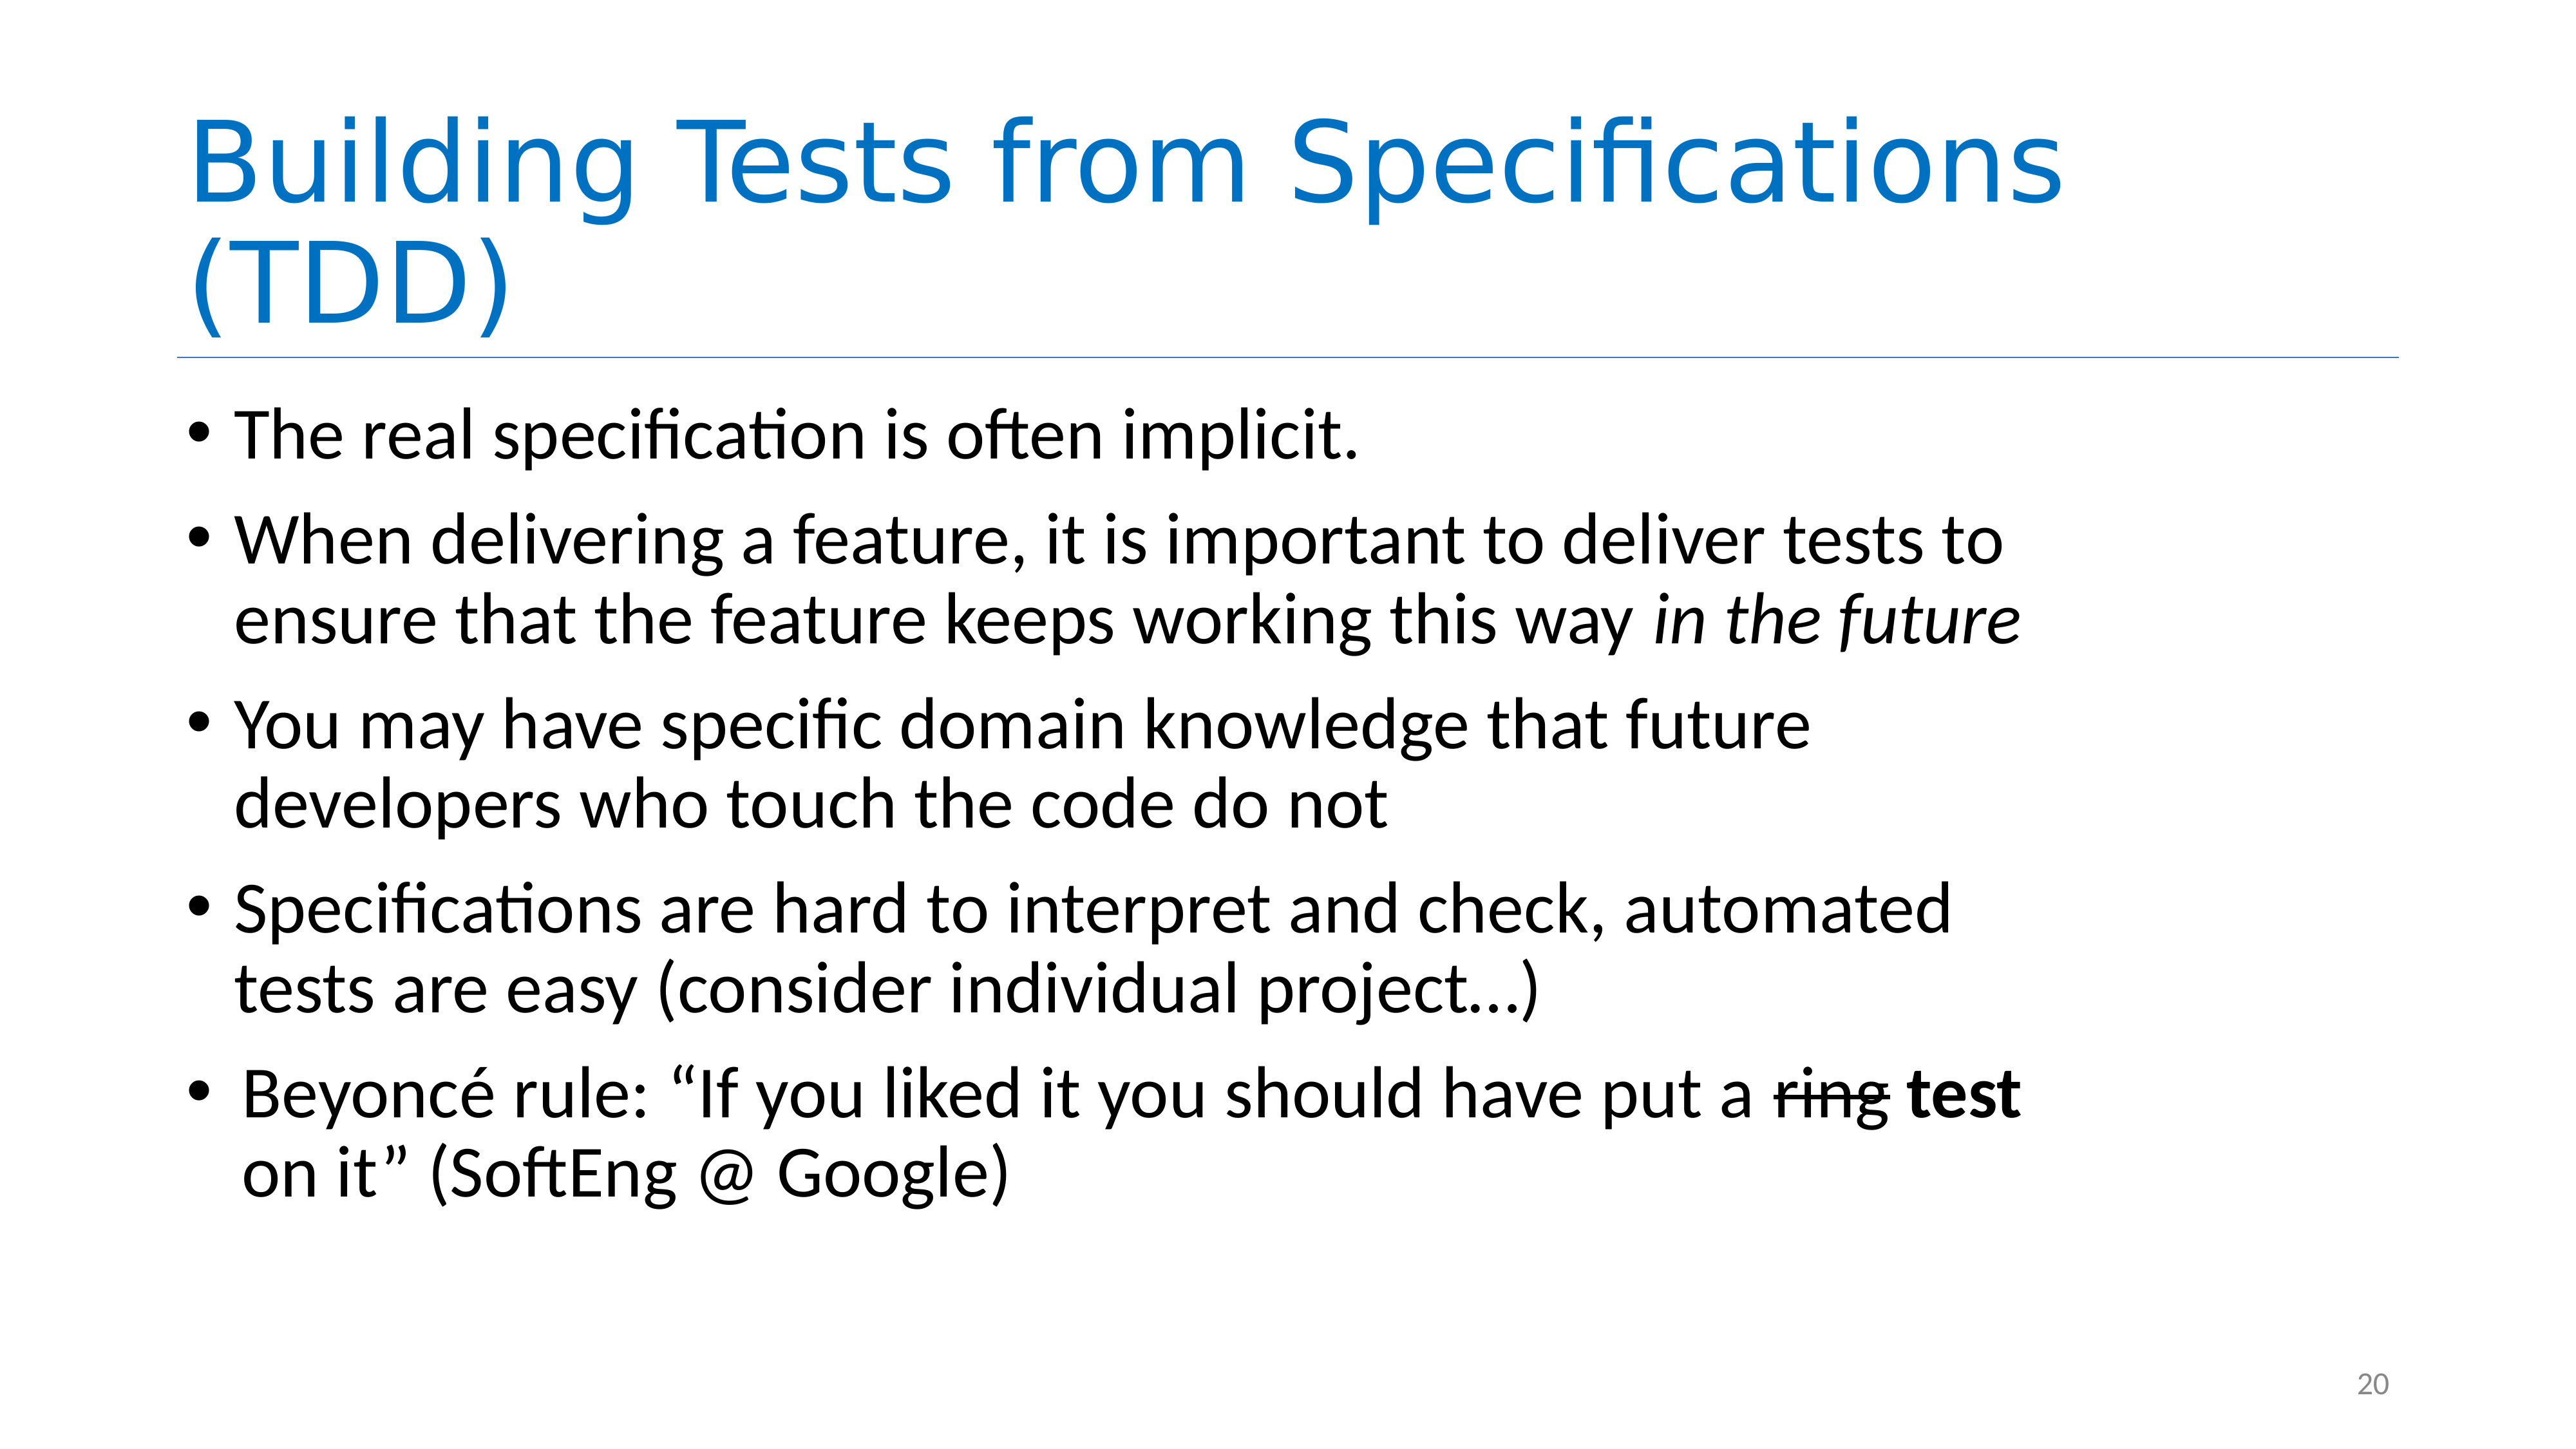

# Building Tests from Specifications (TDD)
The real specification is often implicit.
When delivering a feature, it is important to deliver tests to ensure that the feature keeps working this way in the future
You may have specific domain knowledge that future developers who touch the code do not
Specifications are hard to interpret and check, automated tests are easy (consider individual project…)
Beyoncé rule: “If you liked it you should have put a ring test on it” (SoftEng @ Google)
20